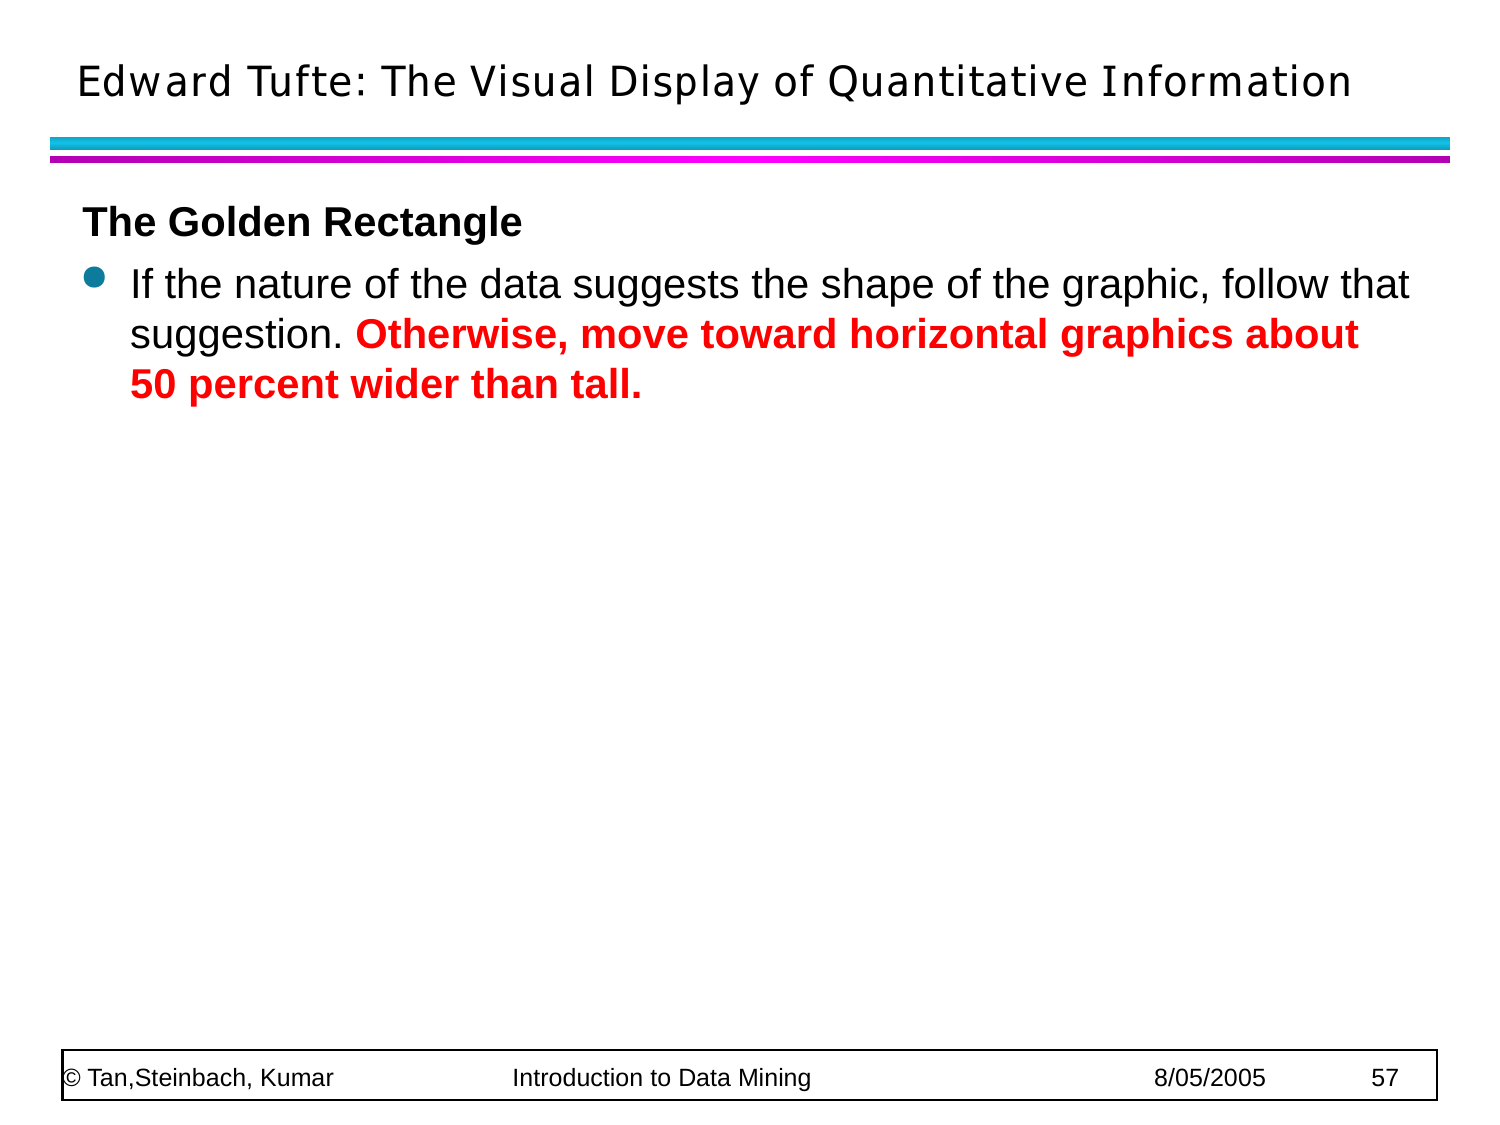

# Edward Tufte: The Visual Display of Quantitative Information
The Golden Rectangle
If the nature of the data suggests the shape of the graphic, follow that suggestion. Otherwise, move toward horizontal graphics about 50 percent wider than tall.